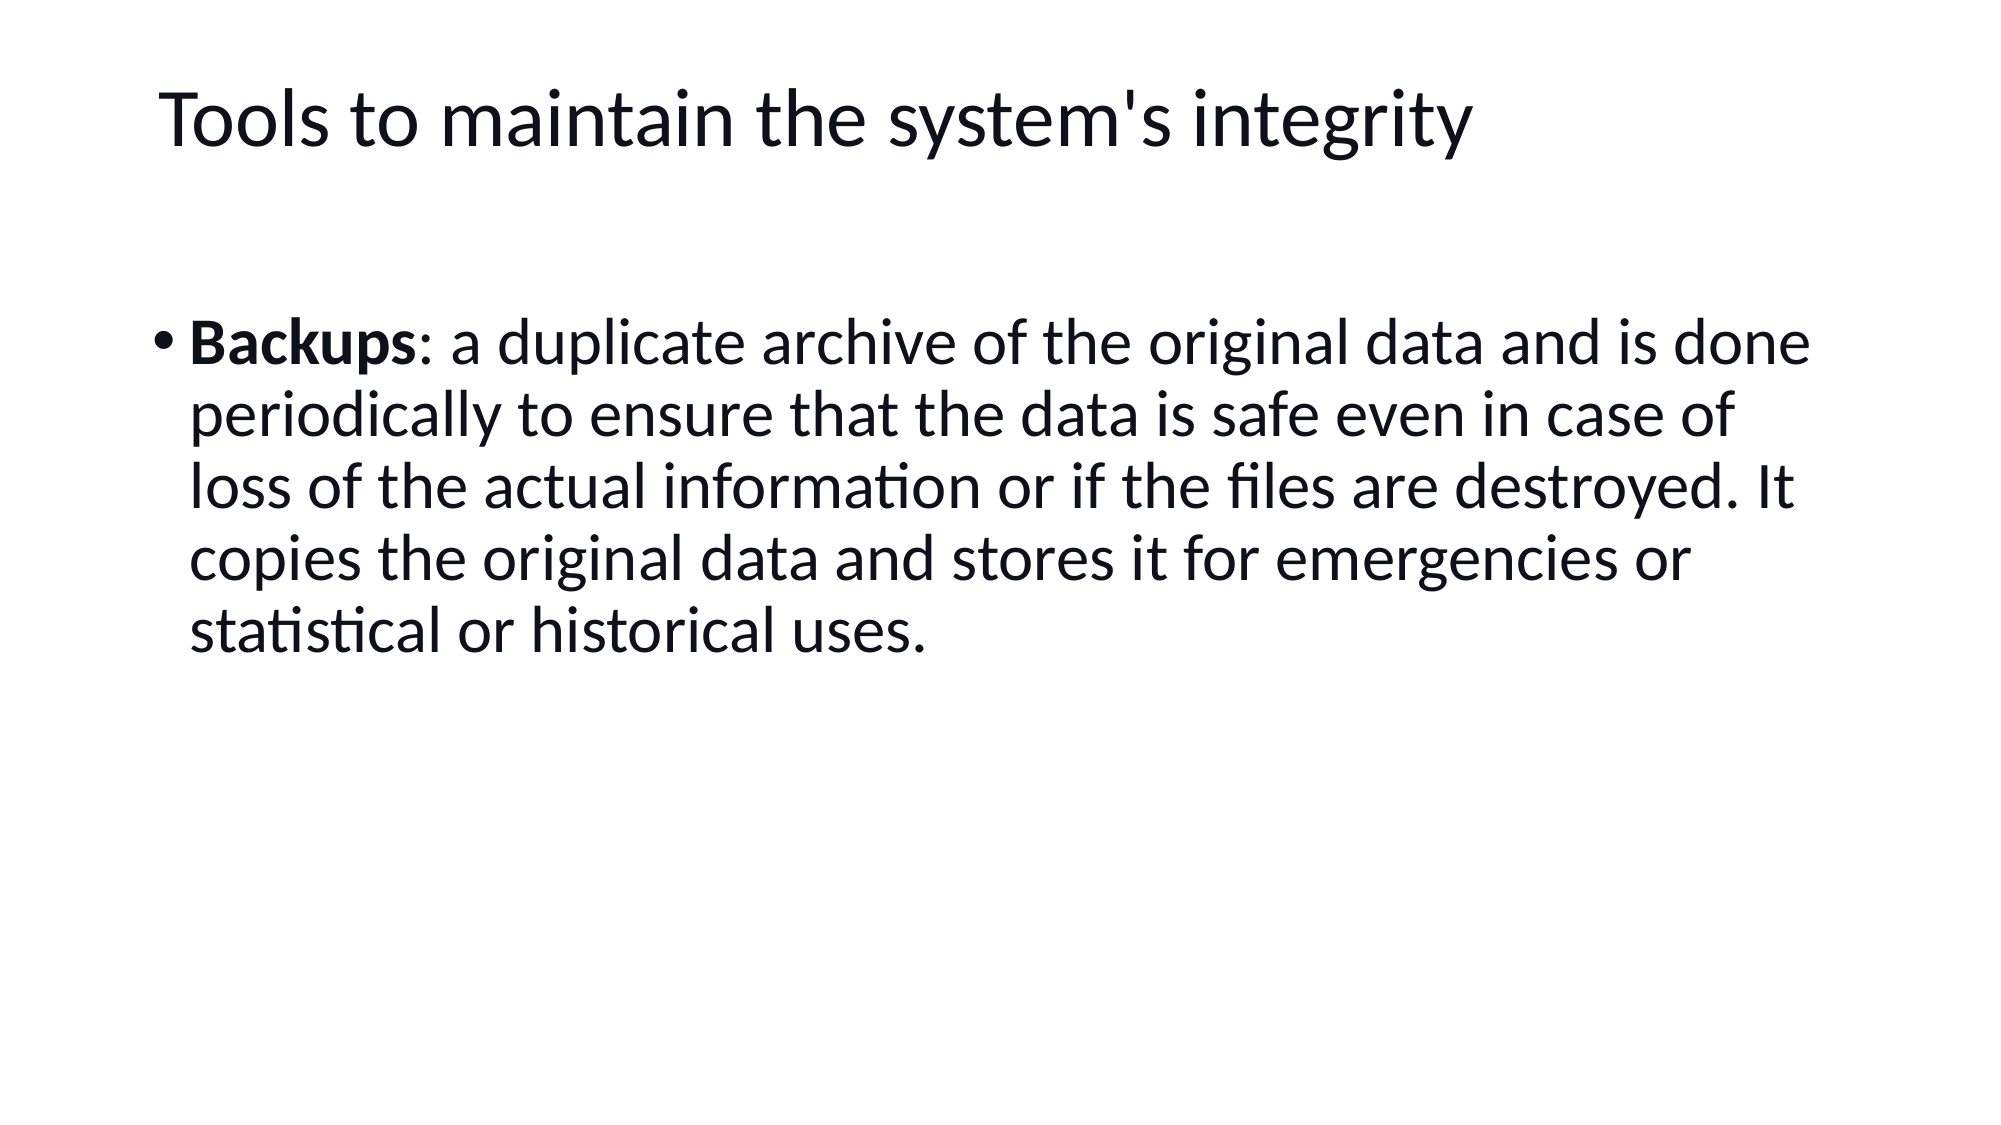

# Tools to maintain the system's integrity

Backups: a duplicate archive of the original data and is done periodically to ensure that the data is safe even in case of loss of the actual information or if the files are destroyed. It copies the original data and stores it for emergencies or statistical or historical uses.